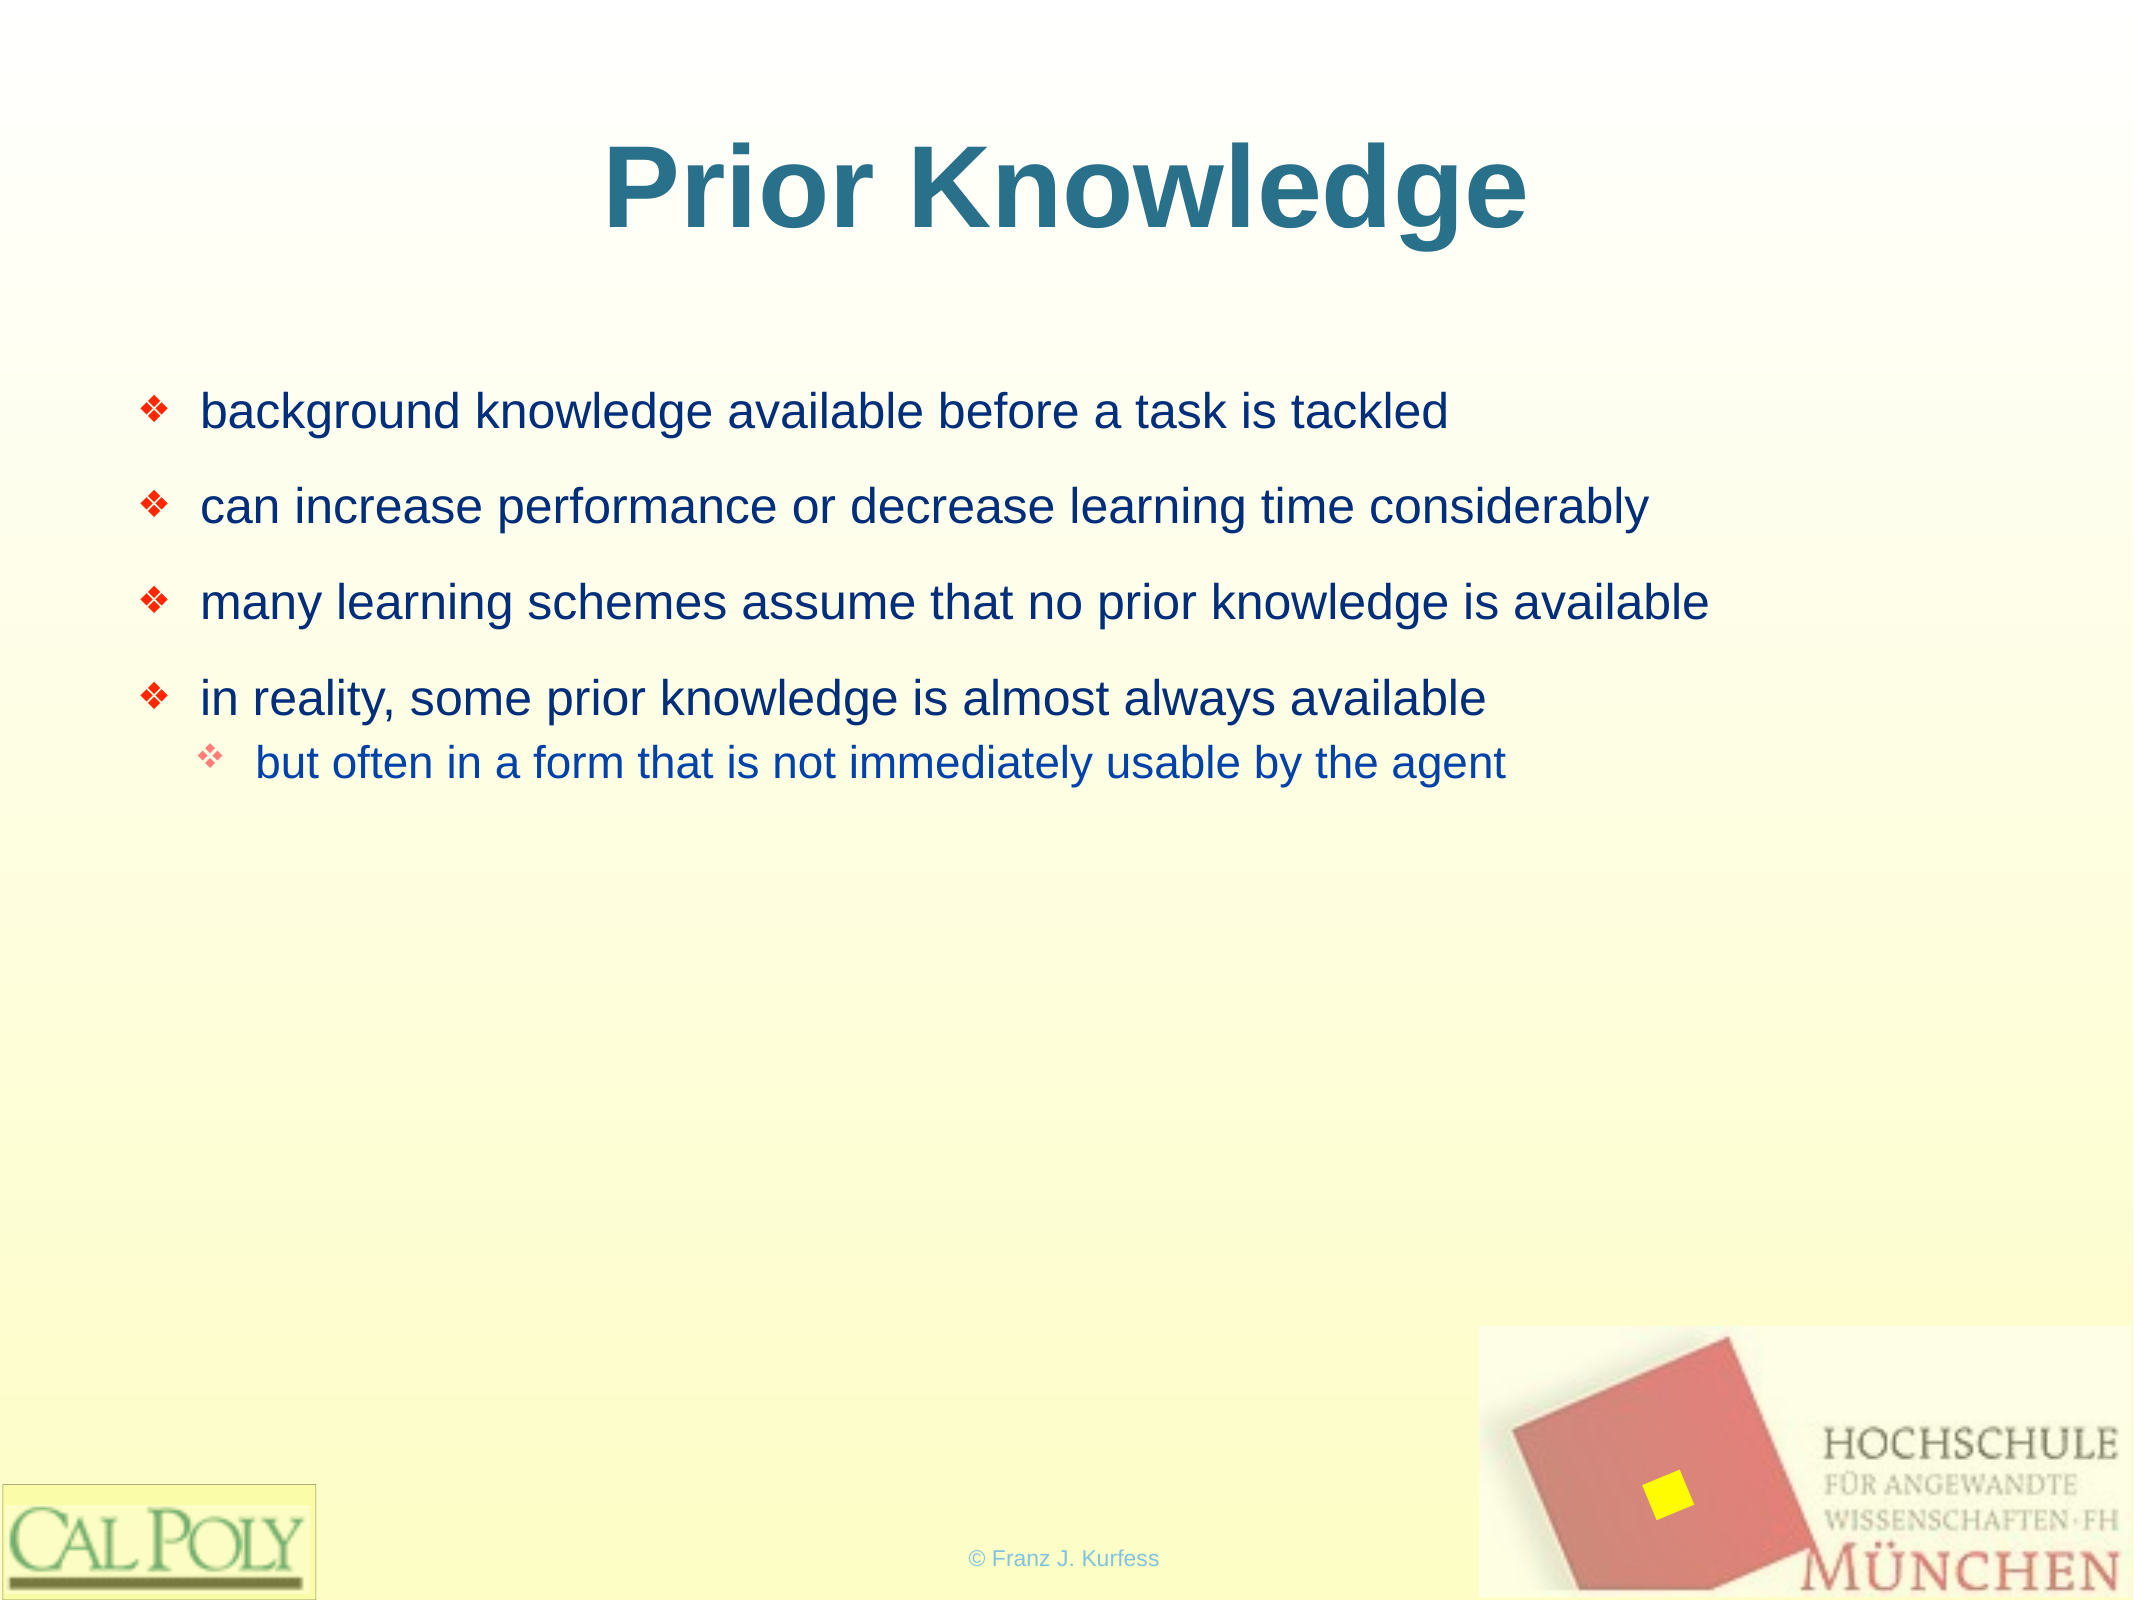

# Prior Knowledge
background knowledge available before a task is tackled
can increase performance or decrease learning time considerably
many learning schemes assume that no prior knowledge is available
in reality, some prior knowledge is almost always available
but often in a form that is not immediately usable by the agent
26